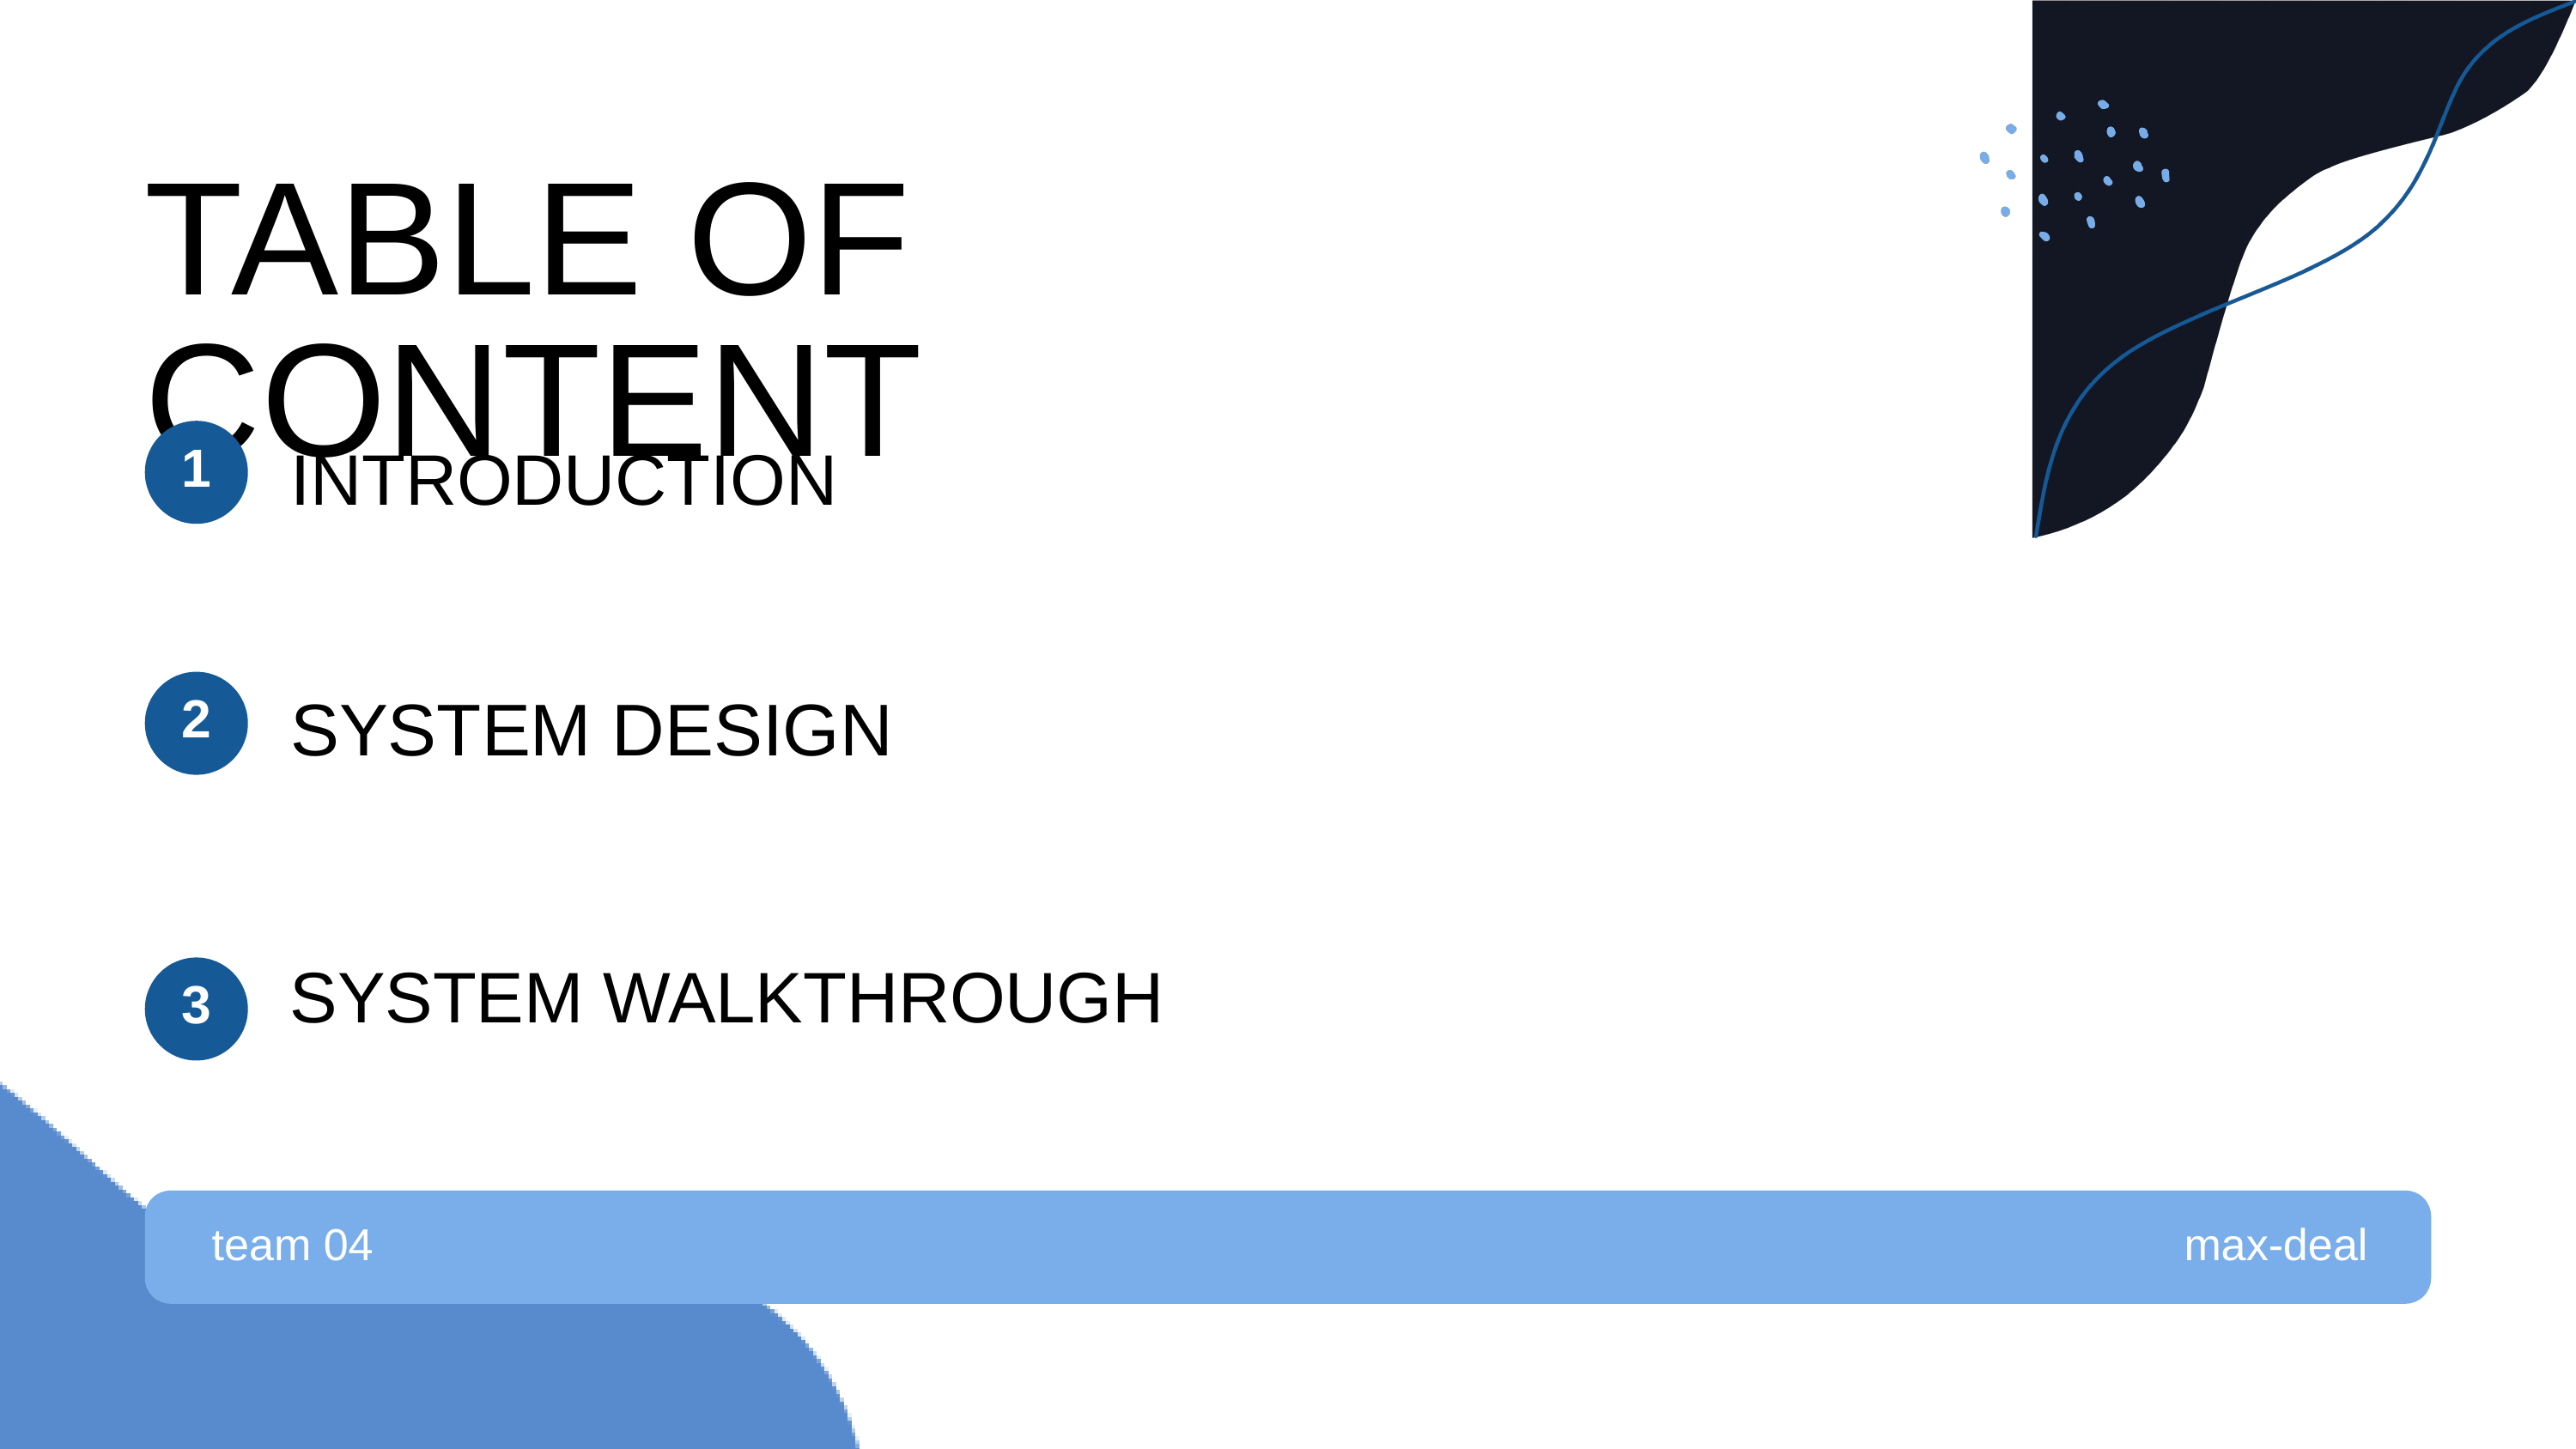

TABLE OF CONTENT

1
INTRODUCTION

SYSTEM DESIGN
2
SYSTEM WALKTHROUGH

3

team 04
max-deal